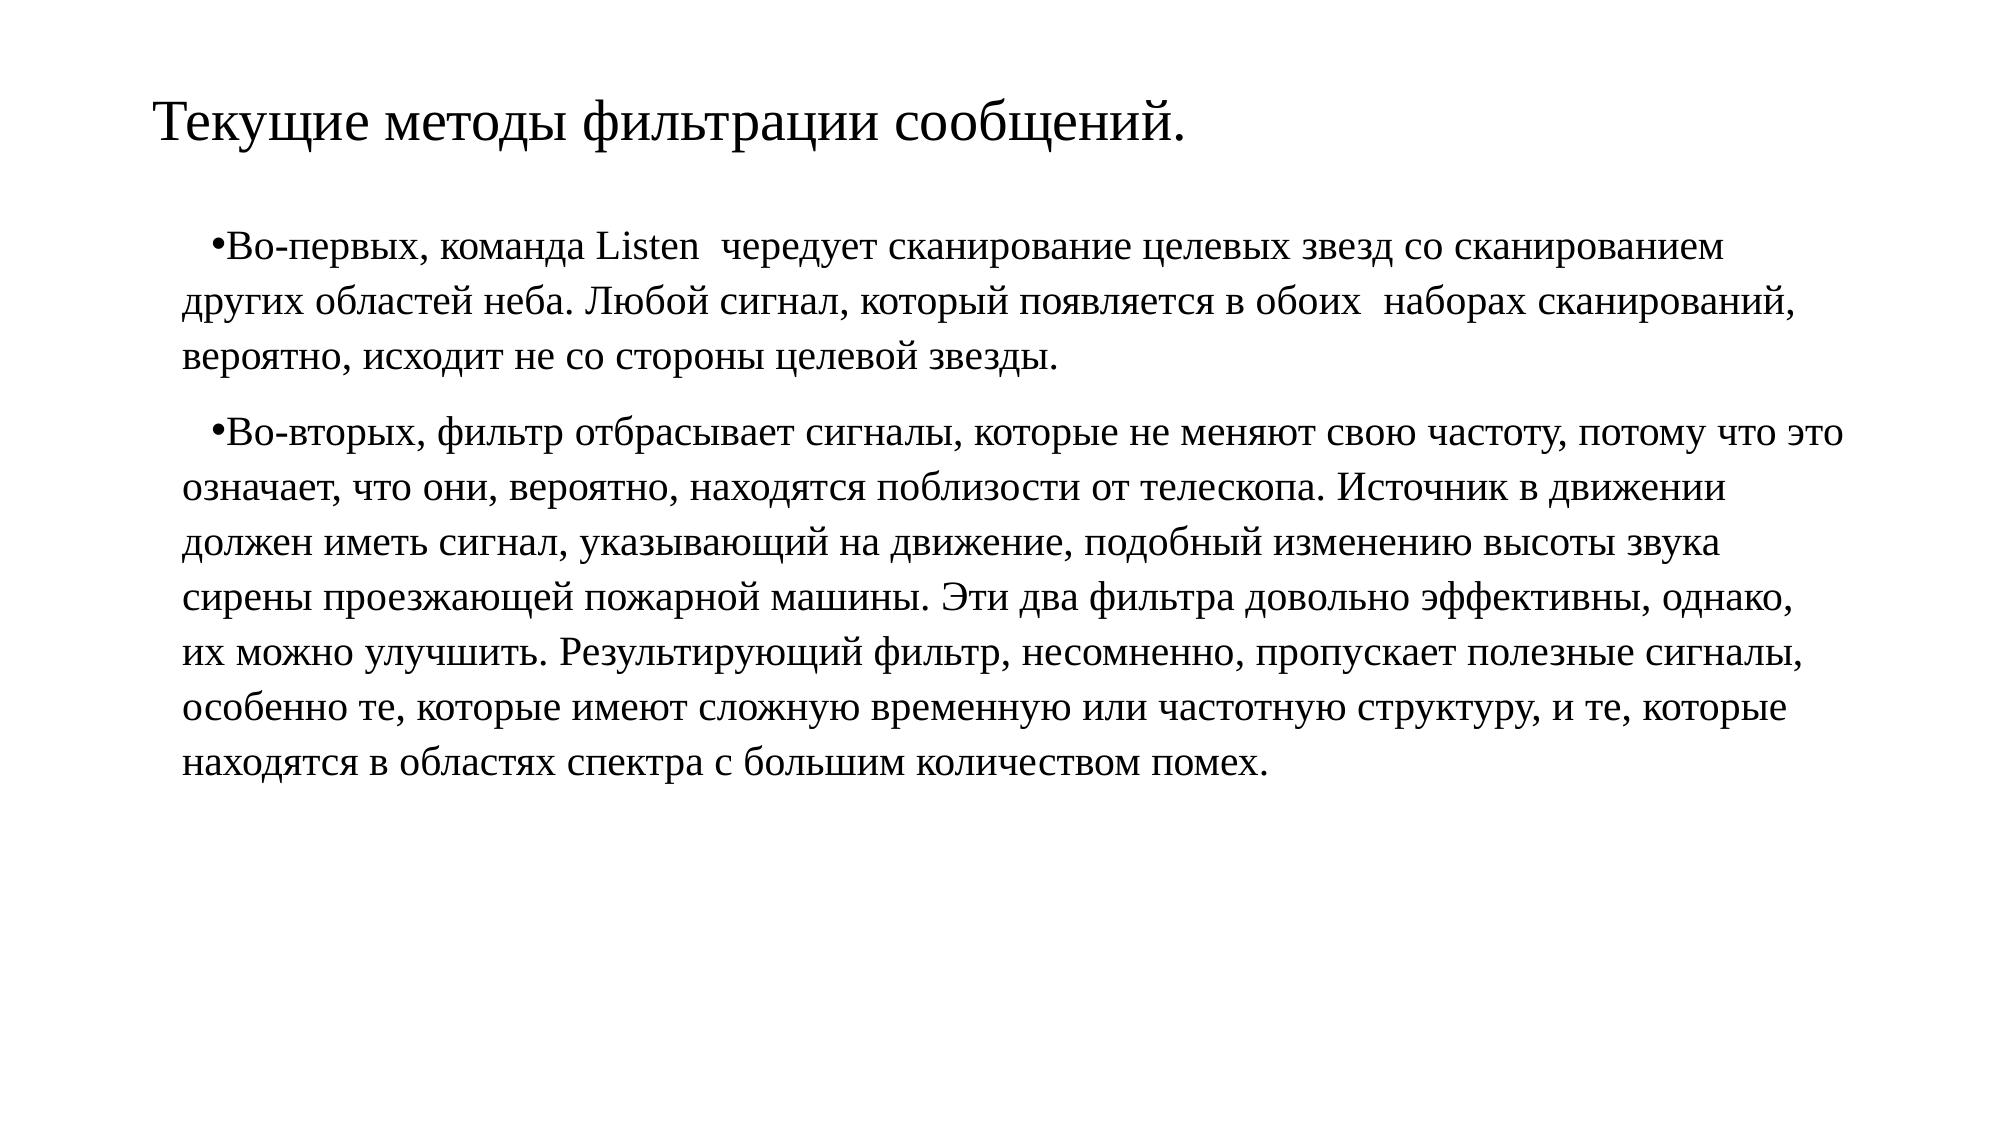

# Текущие методы фильтрации сообщений.
Во-первых, команда Listen  чередует сканирование целевых звезд со сканированием других областей неба. Любой сигнал, который появляется в обоих  наборах сканирований, вероятно, исходит не со стороны целевой звезды.
Во-вторых, фильтр отбрасывает сигналы, которые не меняют свою частоту, потому что это означает, что они, вероятно, находятся поблизости от телескопа. Источник в движении должен иметь сигнал, указывающий на движение, подобный изменению высоты звука сирены проезжающей пожарной машины. Эти два фильтра довольно эффективны, однако, их можно улучшить. Результирующий фильтр, несомненно, пропускает полезные сигналы, особенно те, которые имеют сложную временную или частотную структуру, и те, которые находятся в областях спектра с большим количеством помех.